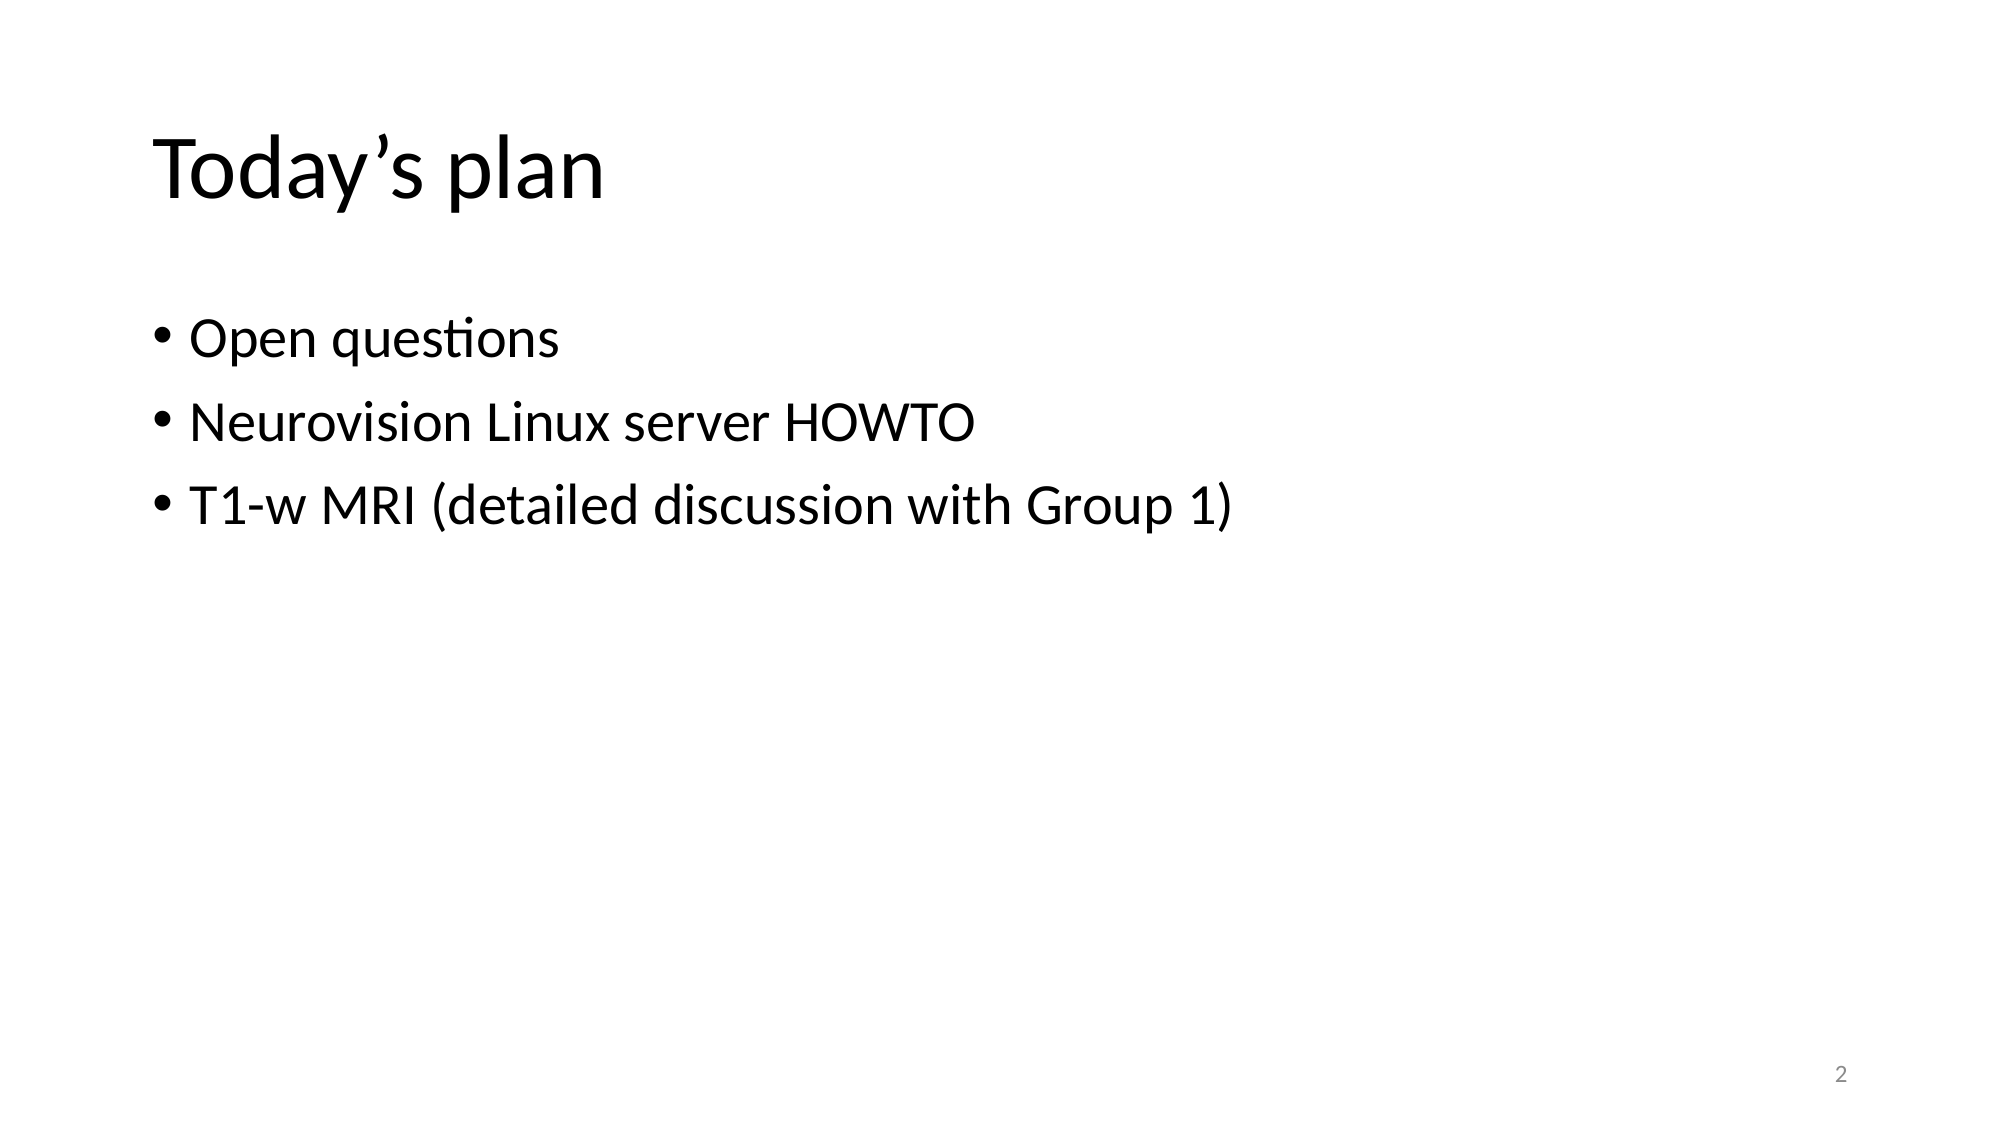

# Today’s plan
Open questions
Neurovision Linux server HOWTO
T1-w MRI (detailed discussion with Group 1)
2